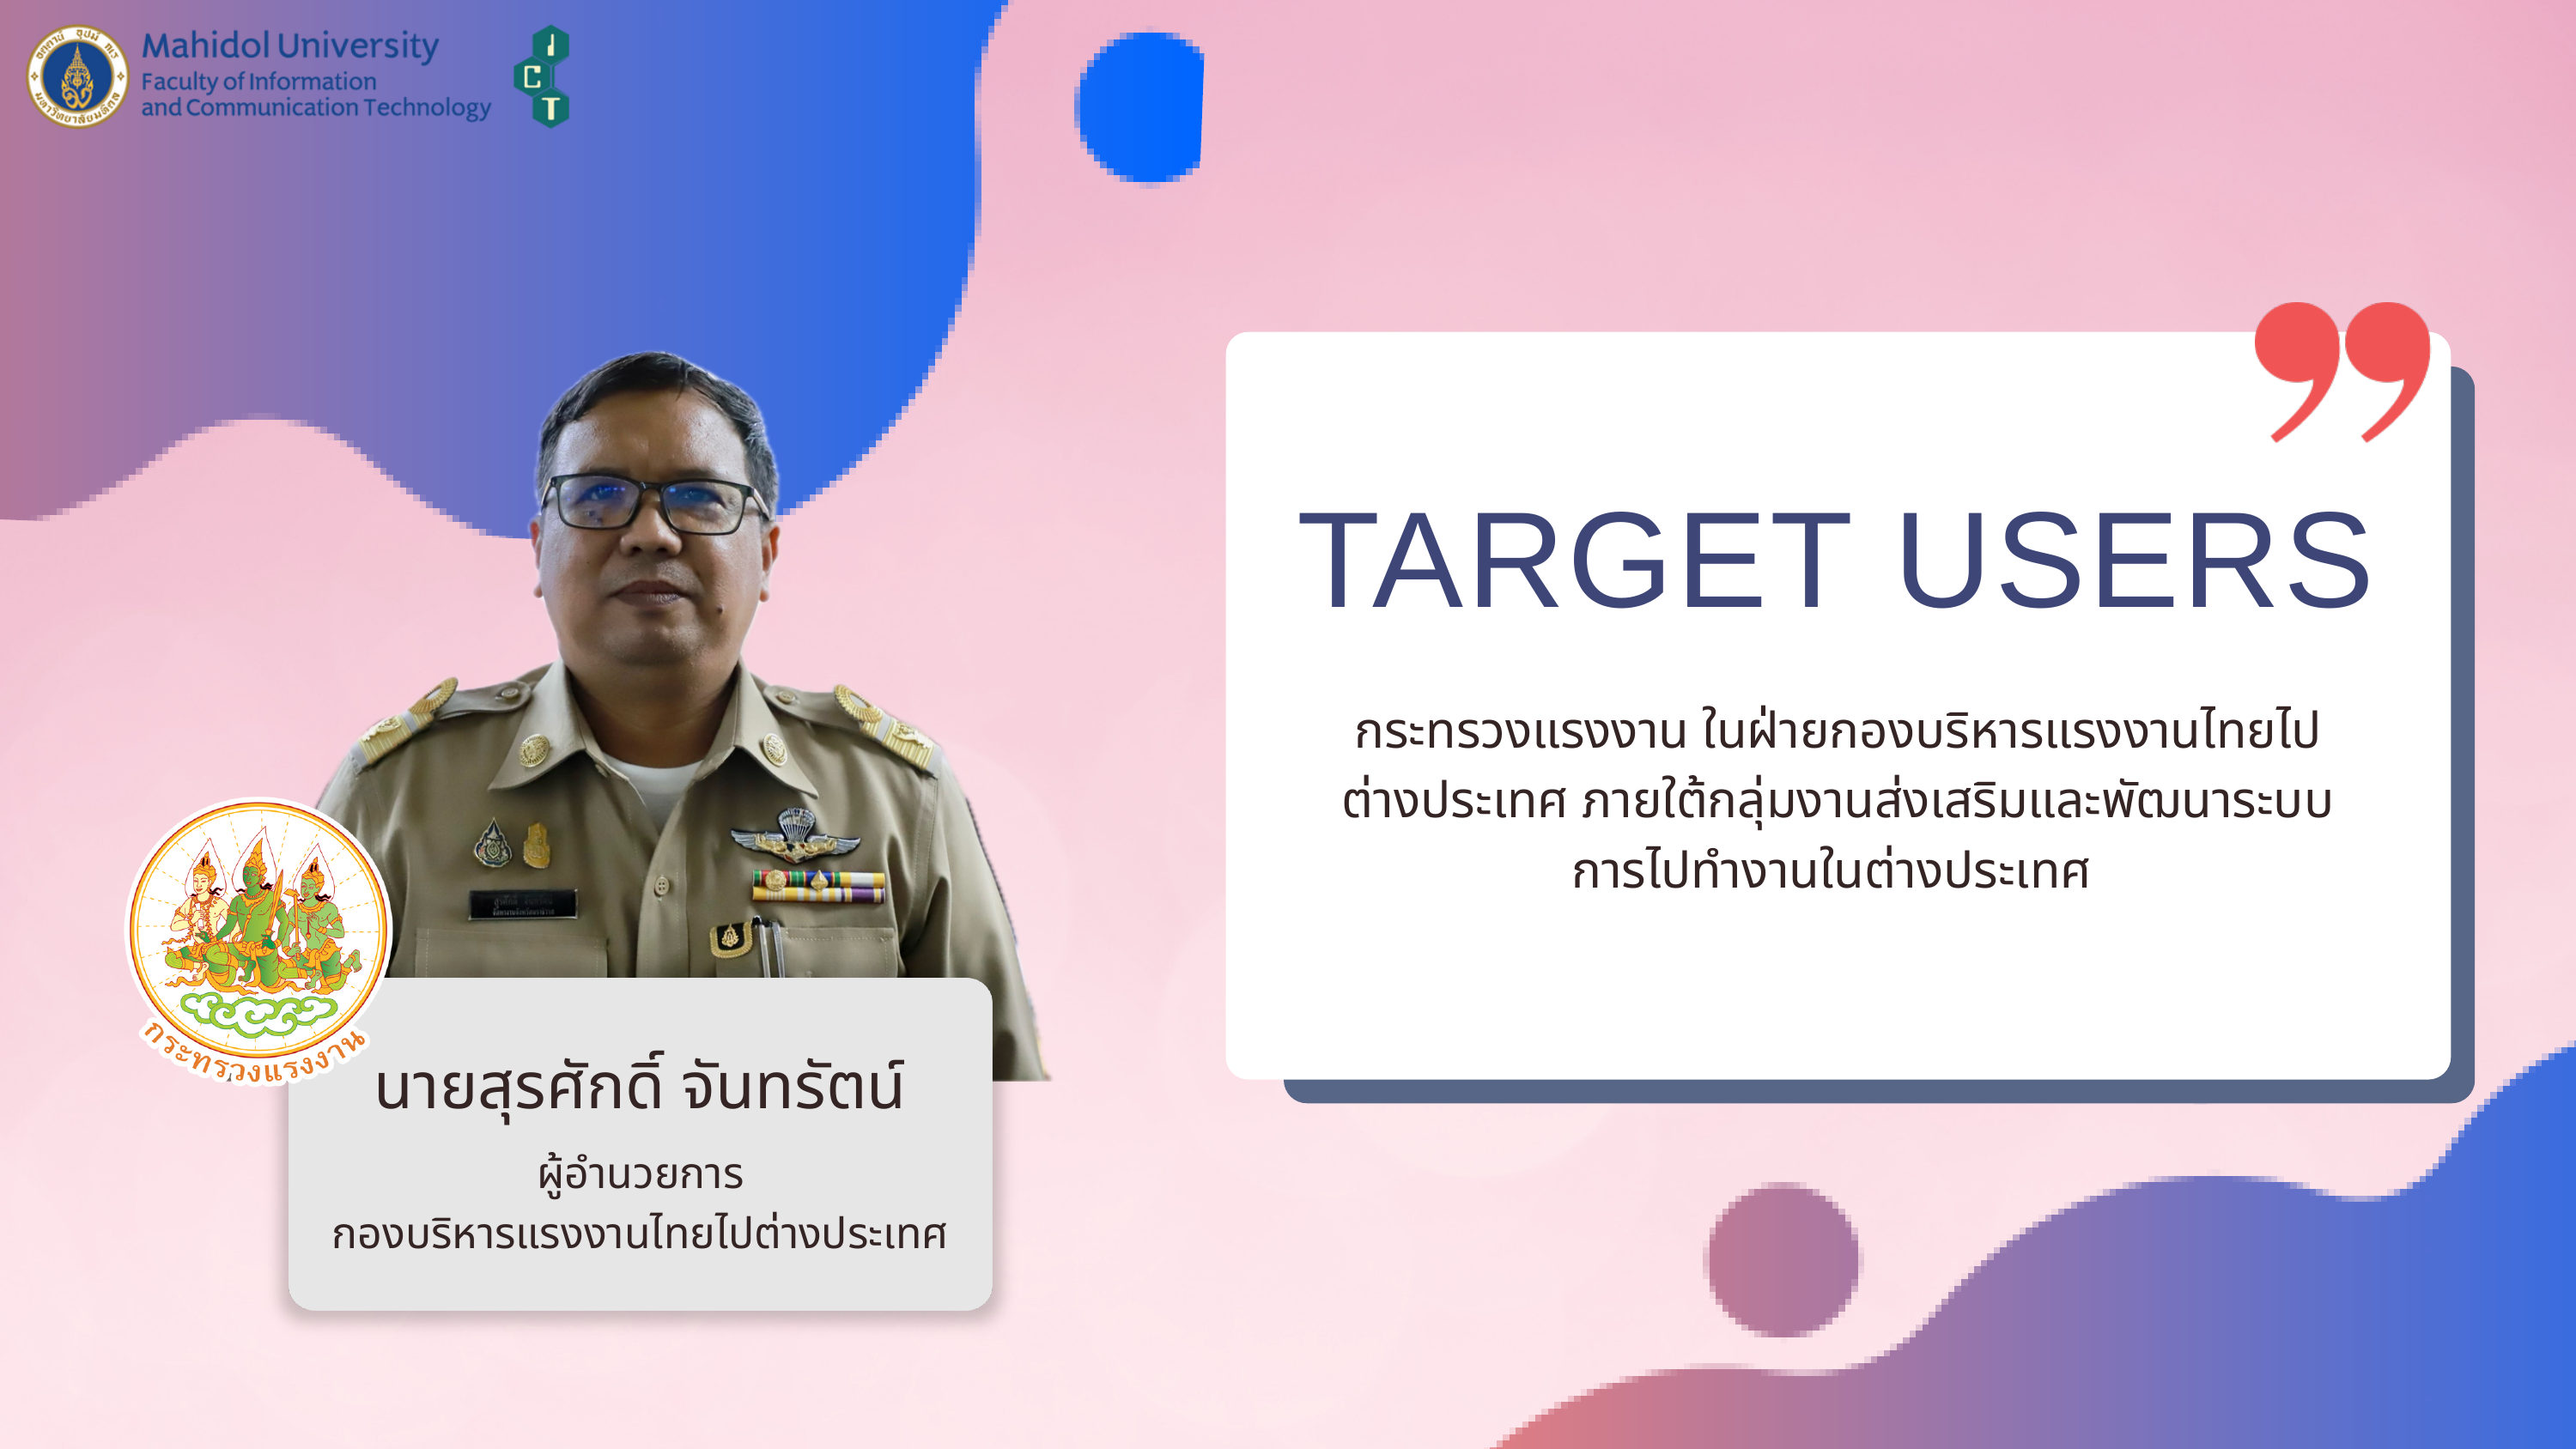

TARGET USERS
กระทรวงแรงงาน ในฝ่ายกองบริหารแรงงานไทยไปต่างประเทศ ภายใต้กลุ่มงานส่งเสริมและพัฒนาระบบการไปทำงานในต่างประเทศ

นายสุรศักดิ์ จันทรัตน์
ผู้อำนวยการ
กองบริหารแรงงานไทยไปต่างประเทศ